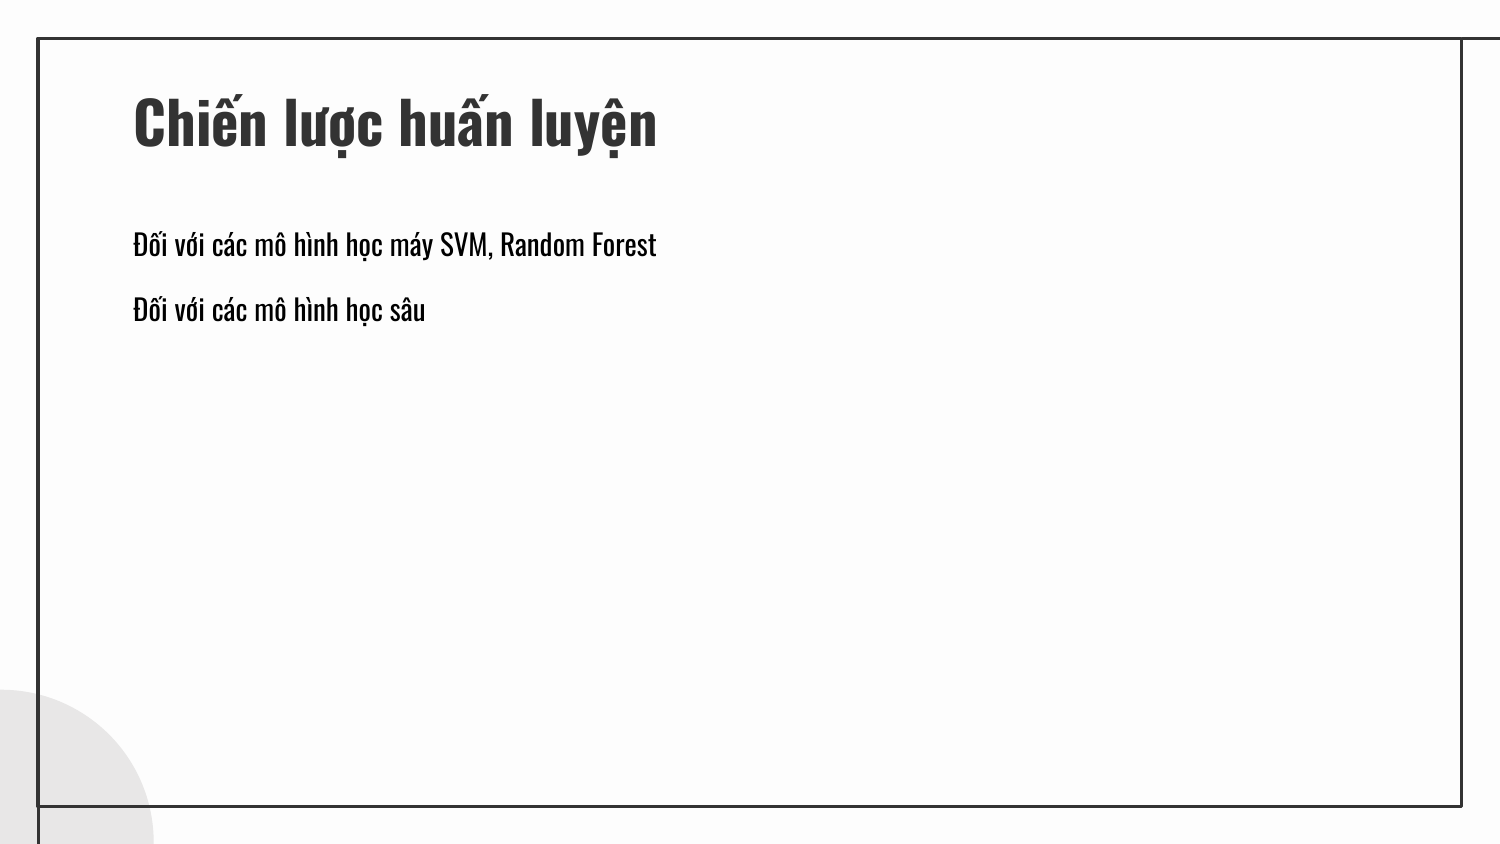

# Chiến lược huấn luyện
Đối với các mô hình học máy SVM, Random Forest
Đối với các mô hình học sâu